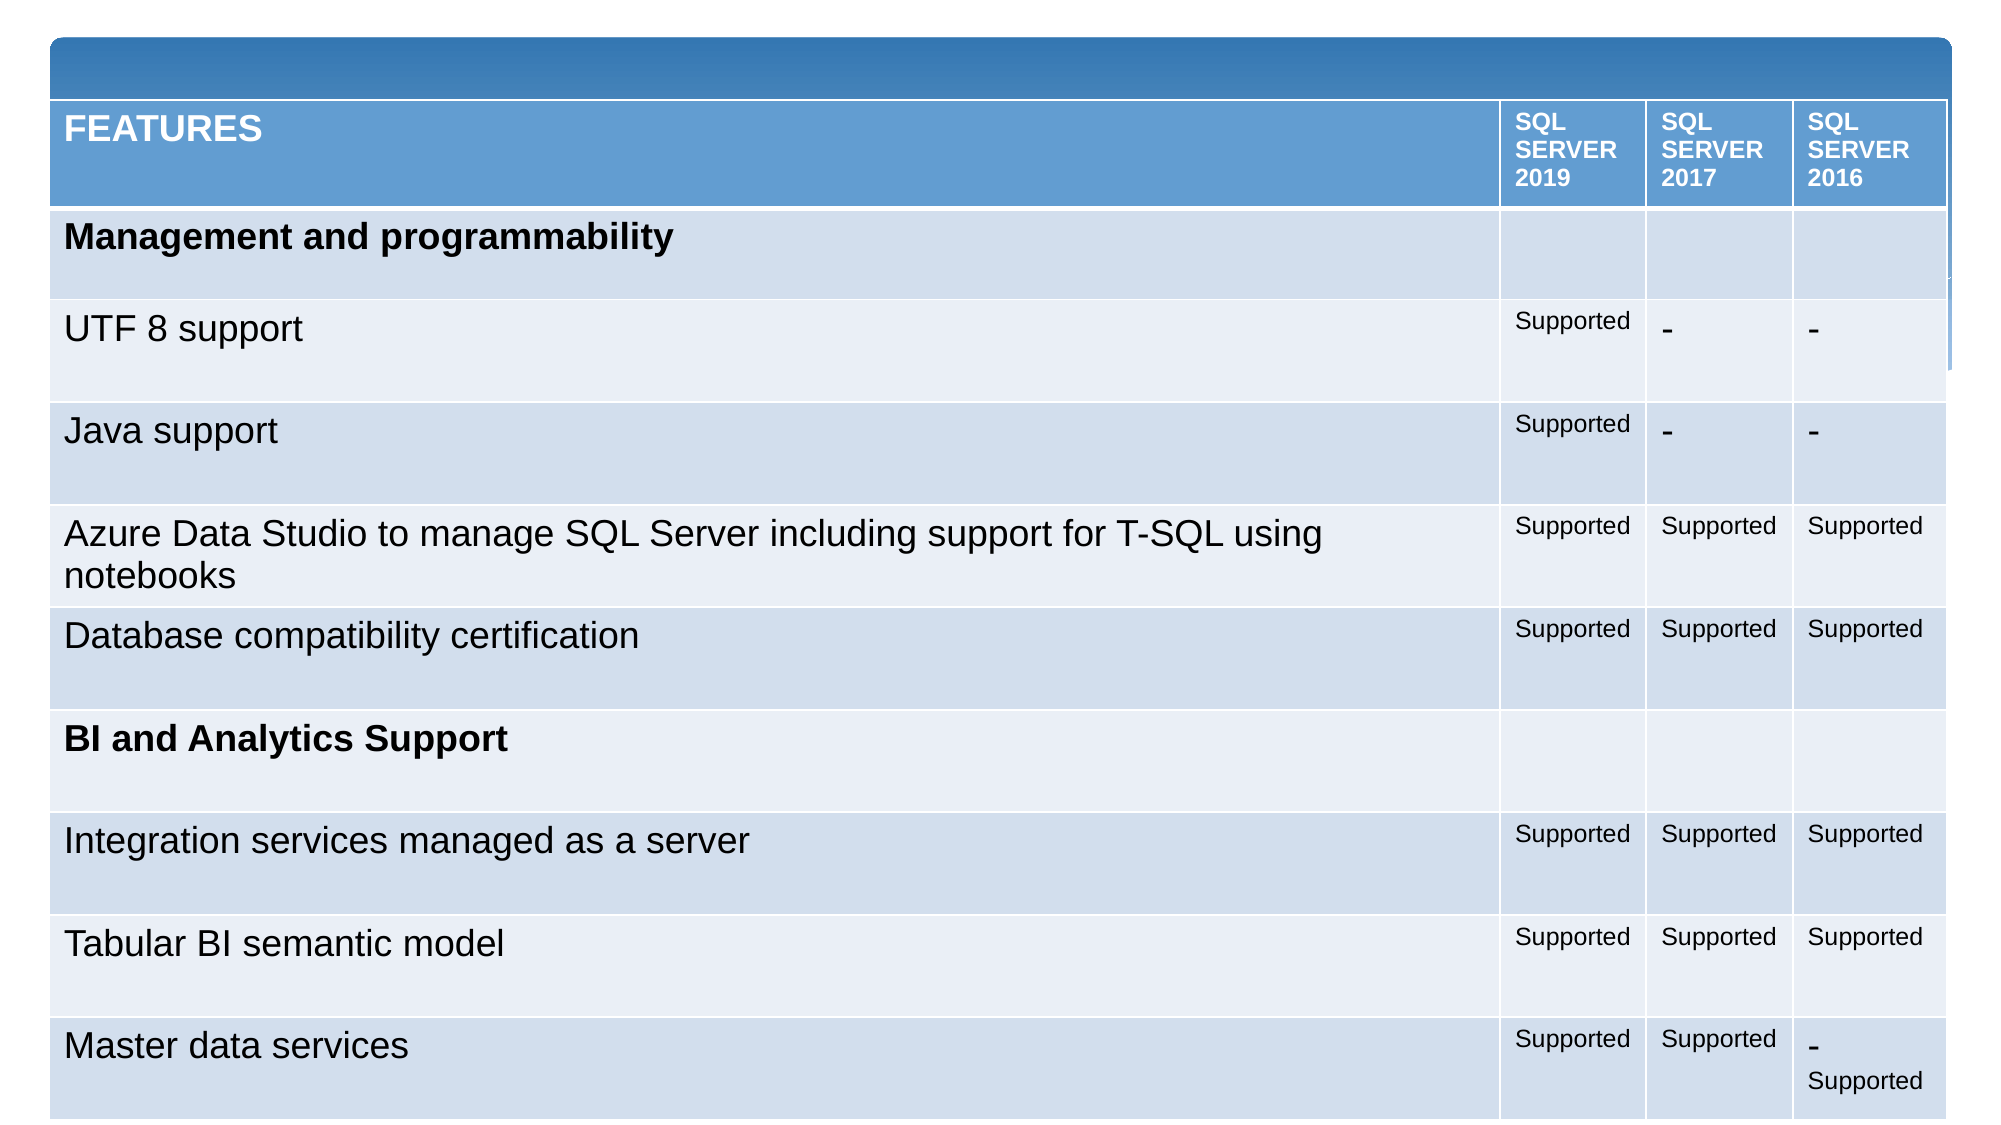

| FEATURES | SQL SERVER 2019 | SQL SERVER 2017 | SQL SERVER 2016 |
| --- | --- | --- | --- |
| Management and programmability |  |  |  |
| UTF 8 support | Supported | - | - |
| Java support | Supported | - | - |
| Azure Data Studio to manage SQL Server including support for T-SQL using notebooks | Supported | Supported | Supported |
| Database compatibility certification | Supported | Supported | Supported |
| BI and Analytics Support |  |  |  |
| Integration services managed as a server | Supported | Supported | Supported |
| Tabular BI semantic model | Supported | Supported | Supported |
| Master data services | Supported | Supported | -Supported |